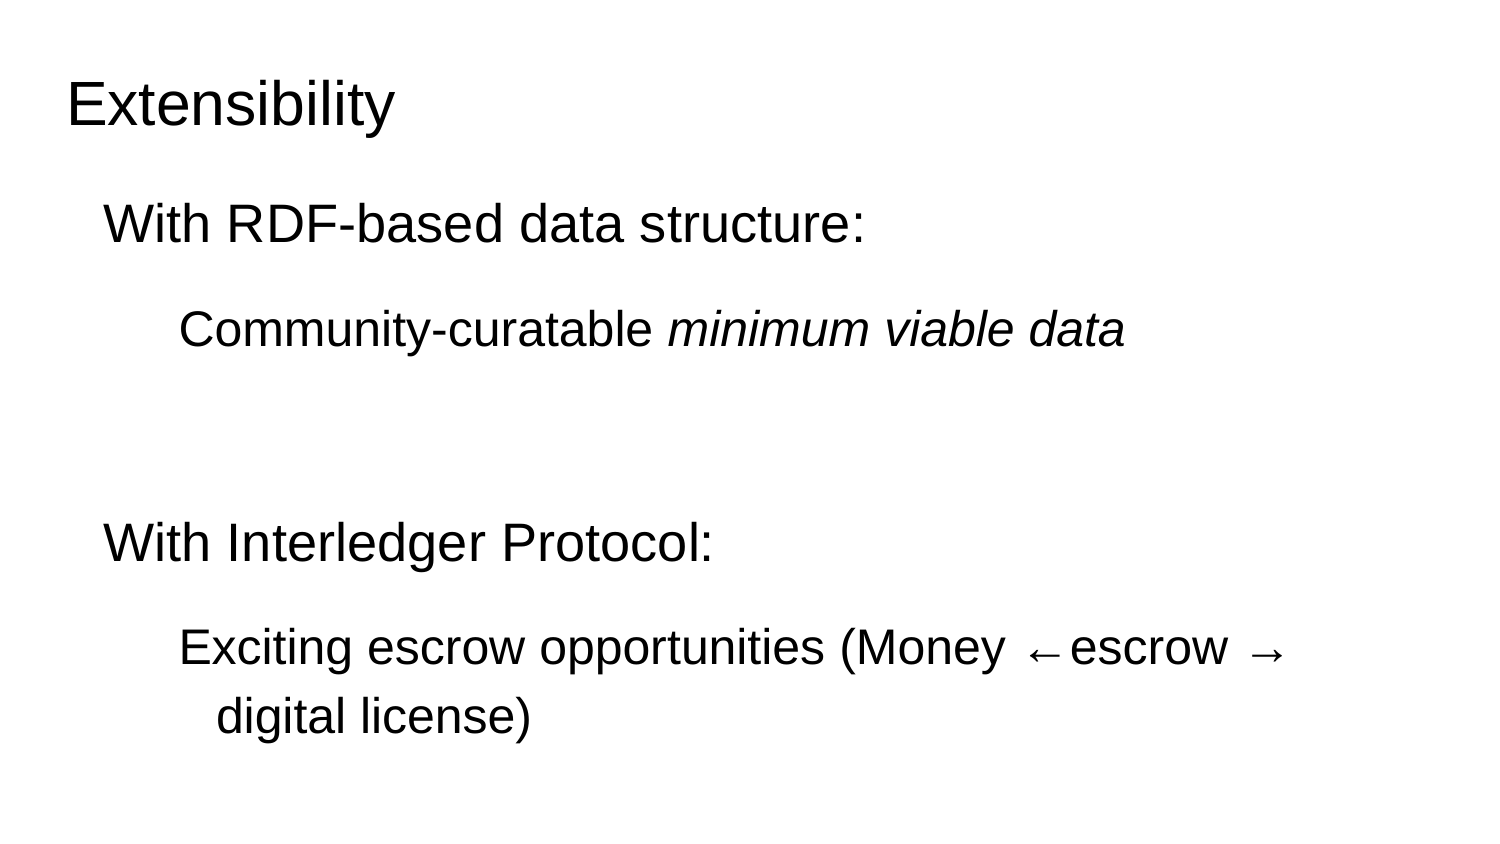

# Extensibility
With RDF-based data structure:
Community-curatable minimum viable data

With Interledger Protocol:
Exciting escrow opportunities (Money ←escrow → digital license)